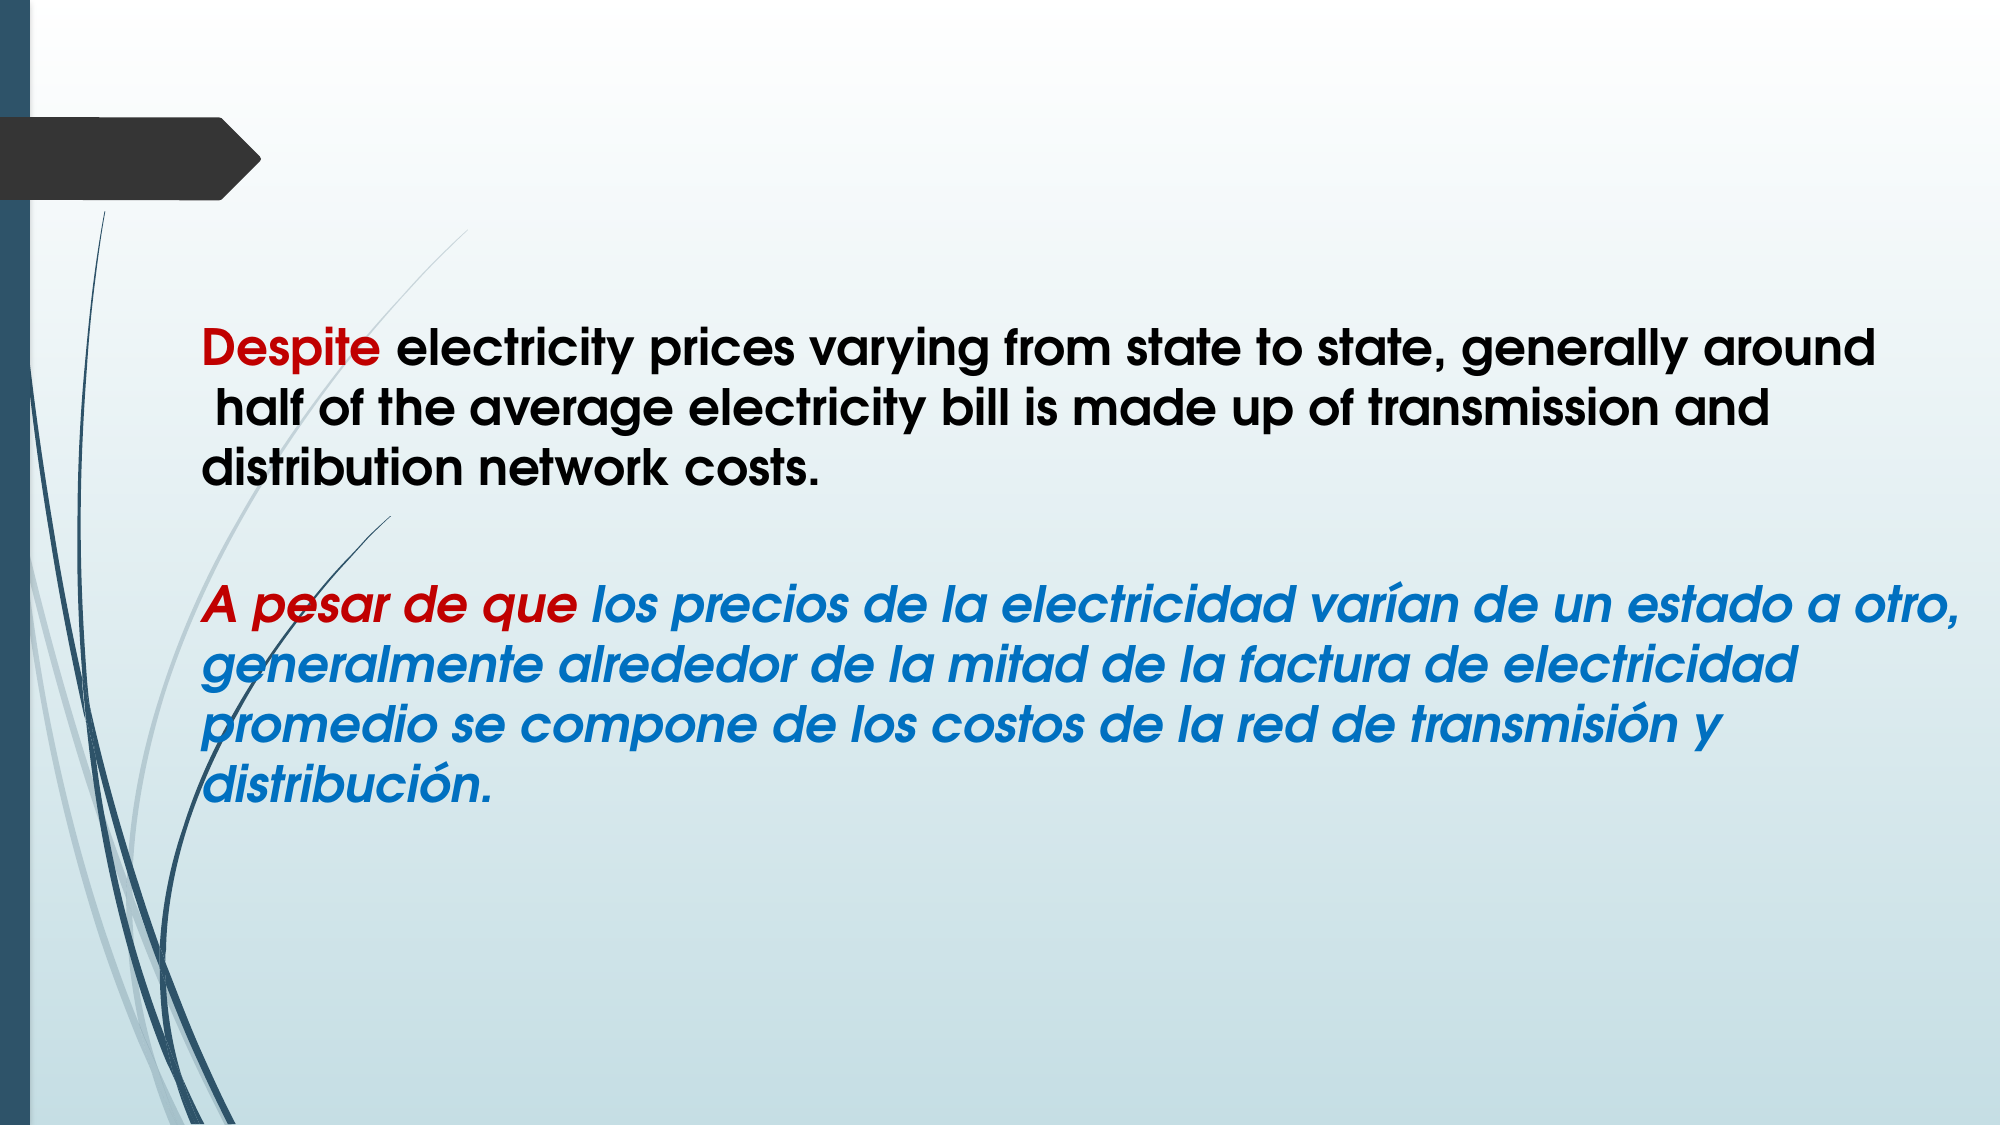

Despite electricity prices varying from state to state, generally around
 half of the average electricity bill is made up of transmission and
distribution network costs.
A pesar de que los precios de la electricidad varían de un estado a otro,
generalmente alrededor de la mitad de la factura de electricidad
promedio se compone de los costos de la red de transmisión y
distribución.